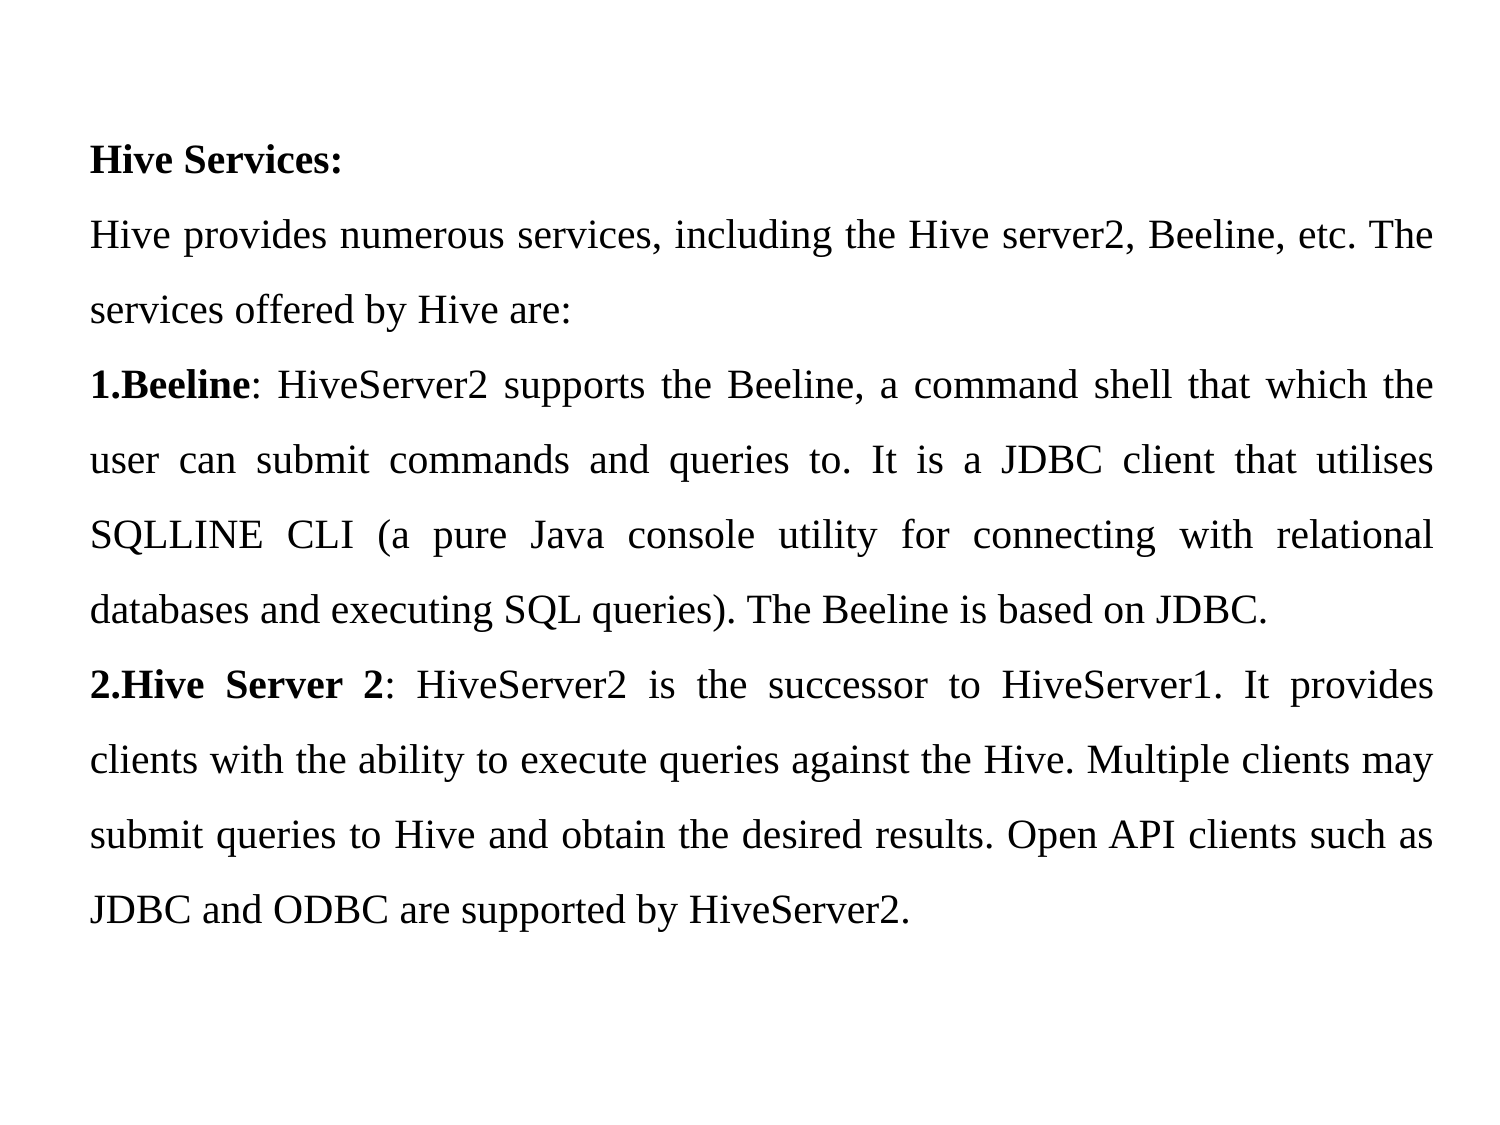

Hive Services:
Hive provides numerous services, including the Hive server2, Beeline, etc. The services offered by Hive are:
Beeline: HiveServer2 supports the Beeline, a command shell that which the user can submit commands and queries to. It is a JDBC client that utilises SQLLINE CLI (a pure Java console utility for connecting with relational databases and executing SQL queries). The Beeline is based on JDBC.
Hive Server 2: HiveServer2 is the successor to HiveServer1. It provides clients with the ability to execute queries against the Hive. Multiple clients may submit queries to Hive and obtain the desired results. Open API clients such as JDBC and ODBC are supported by HiveServer2.